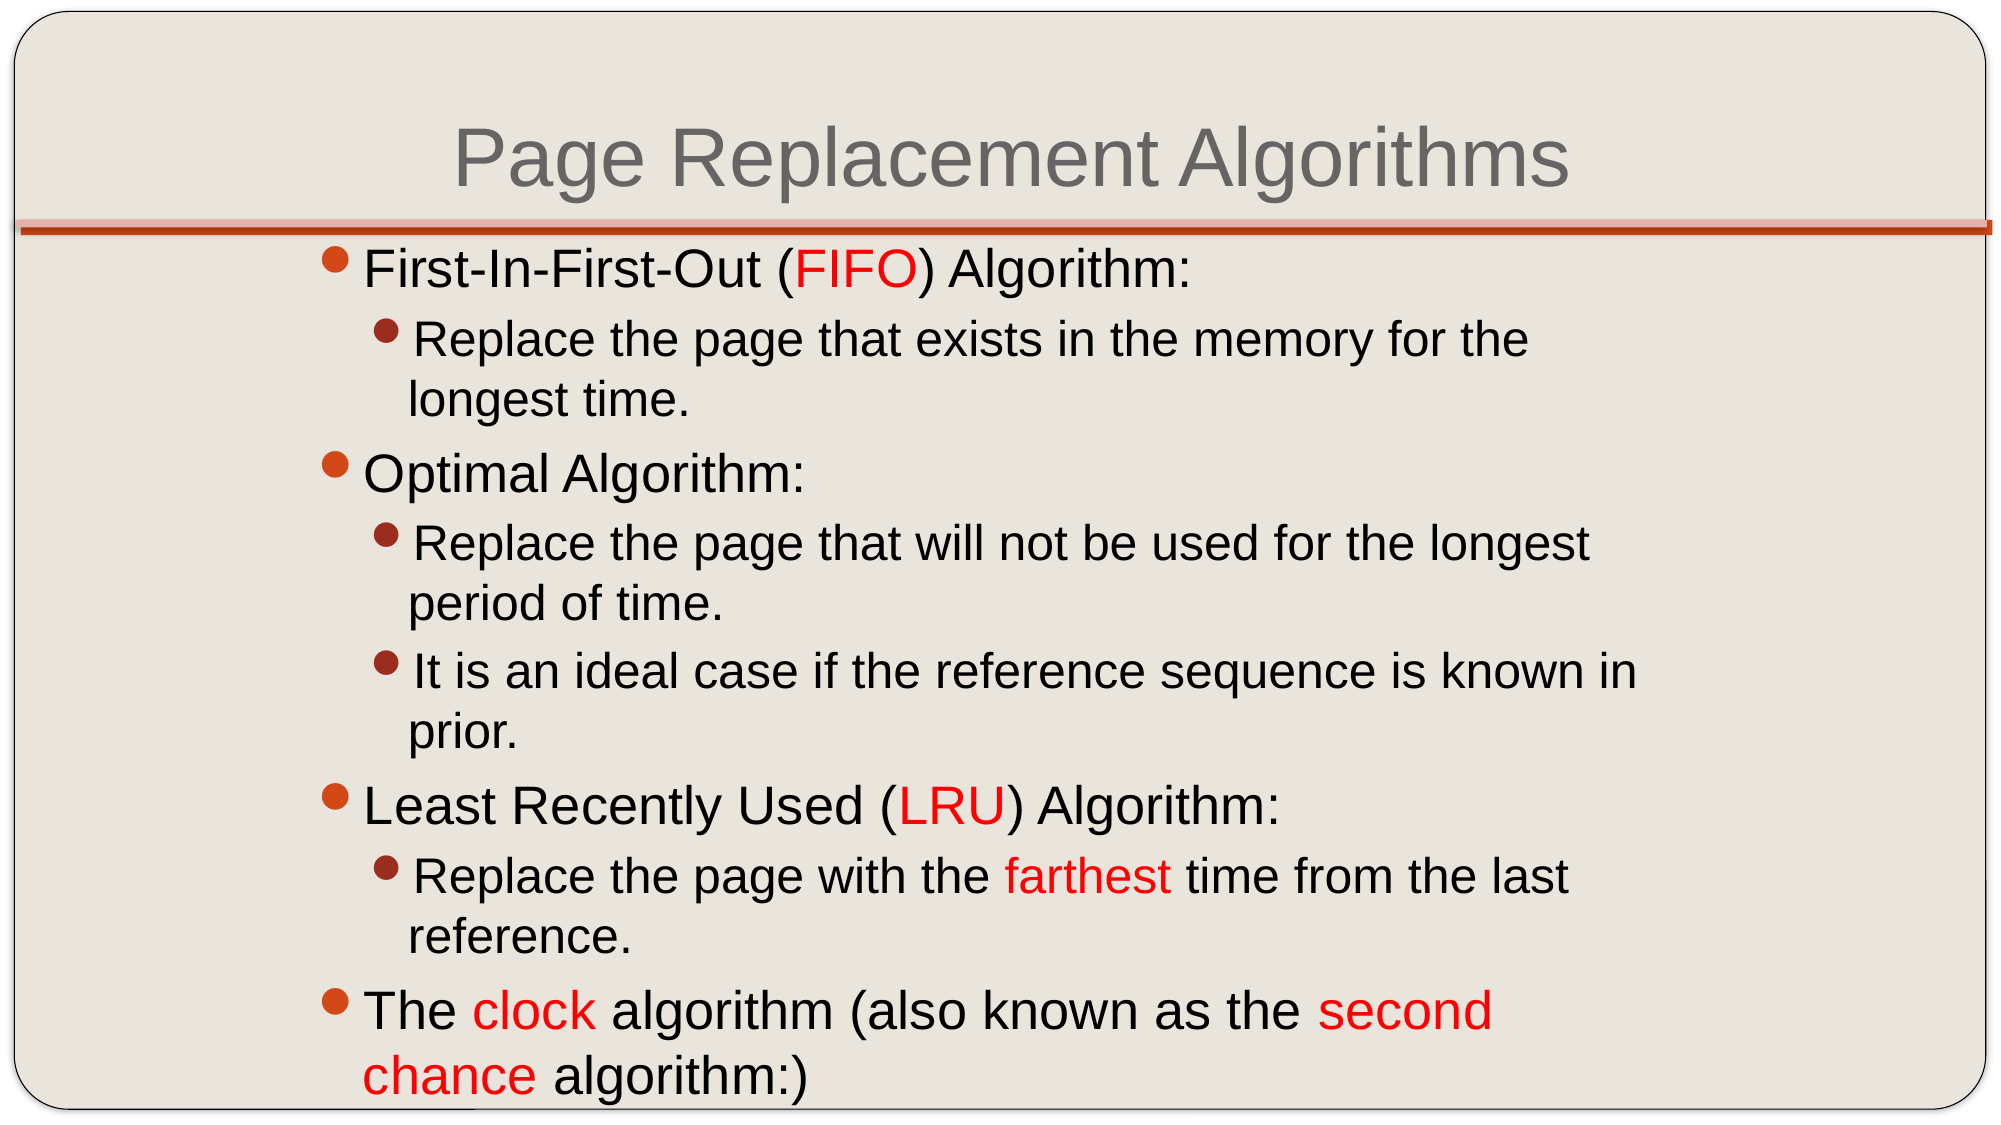

# Page Replacement Algorithms
First-In-First-Out (FIFO) Algorithm:
Replace the page that exists in the memory for the longest time.
Optimal Algorithm:
Replace the page that will not be used for the longest period of time.
It is an ideal case if the reference sequence is known in prior.
Least Recently Used (LRU) Algorithm:
Replace the page with the farthest time from the last reference.
The clock algorithm (also known as the second chance algorithm:)
Arrange in-memory pages as a circular list.
On selecting a victim, it starts at its current position and looks for pages whose referenced bits are 0. As it does this, it sets the referenced bits of pages it skipped over to 0.